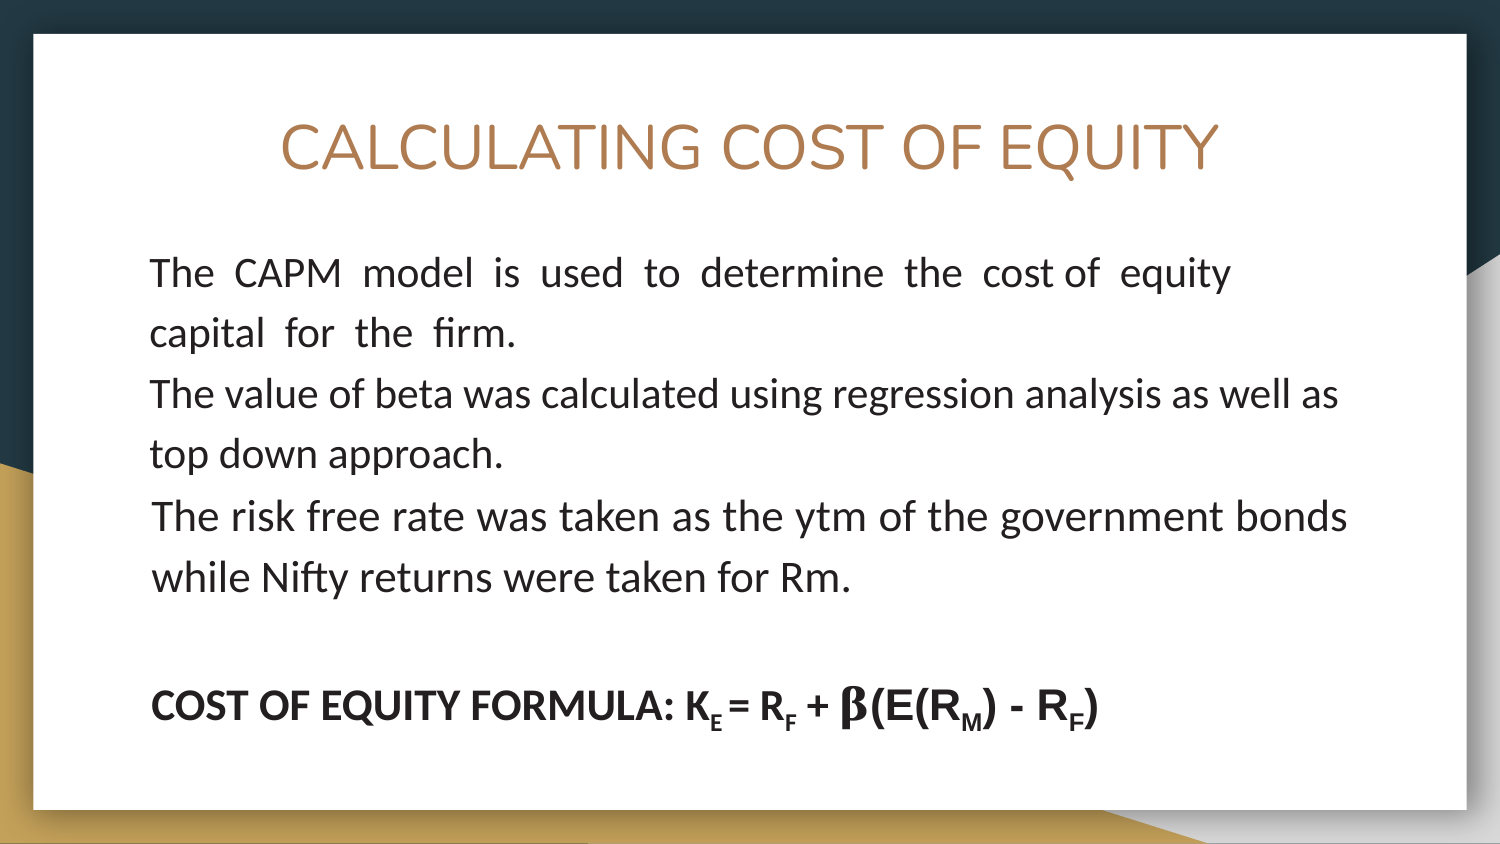

# CALCULATING COST OF EQUITY
The  CAPM  model  is  used  to  determine  the  cost of  equity  capital  for  the  firm.
The value of beta was calculated using regression analysis as well as top down approach.
The risk free rate was taken as the ytm of the government bonds while Nifty returns were taken for Rm.

COST OF EQUITY FORMULA: KE = RF + 𝛃(E(RM) - RF)